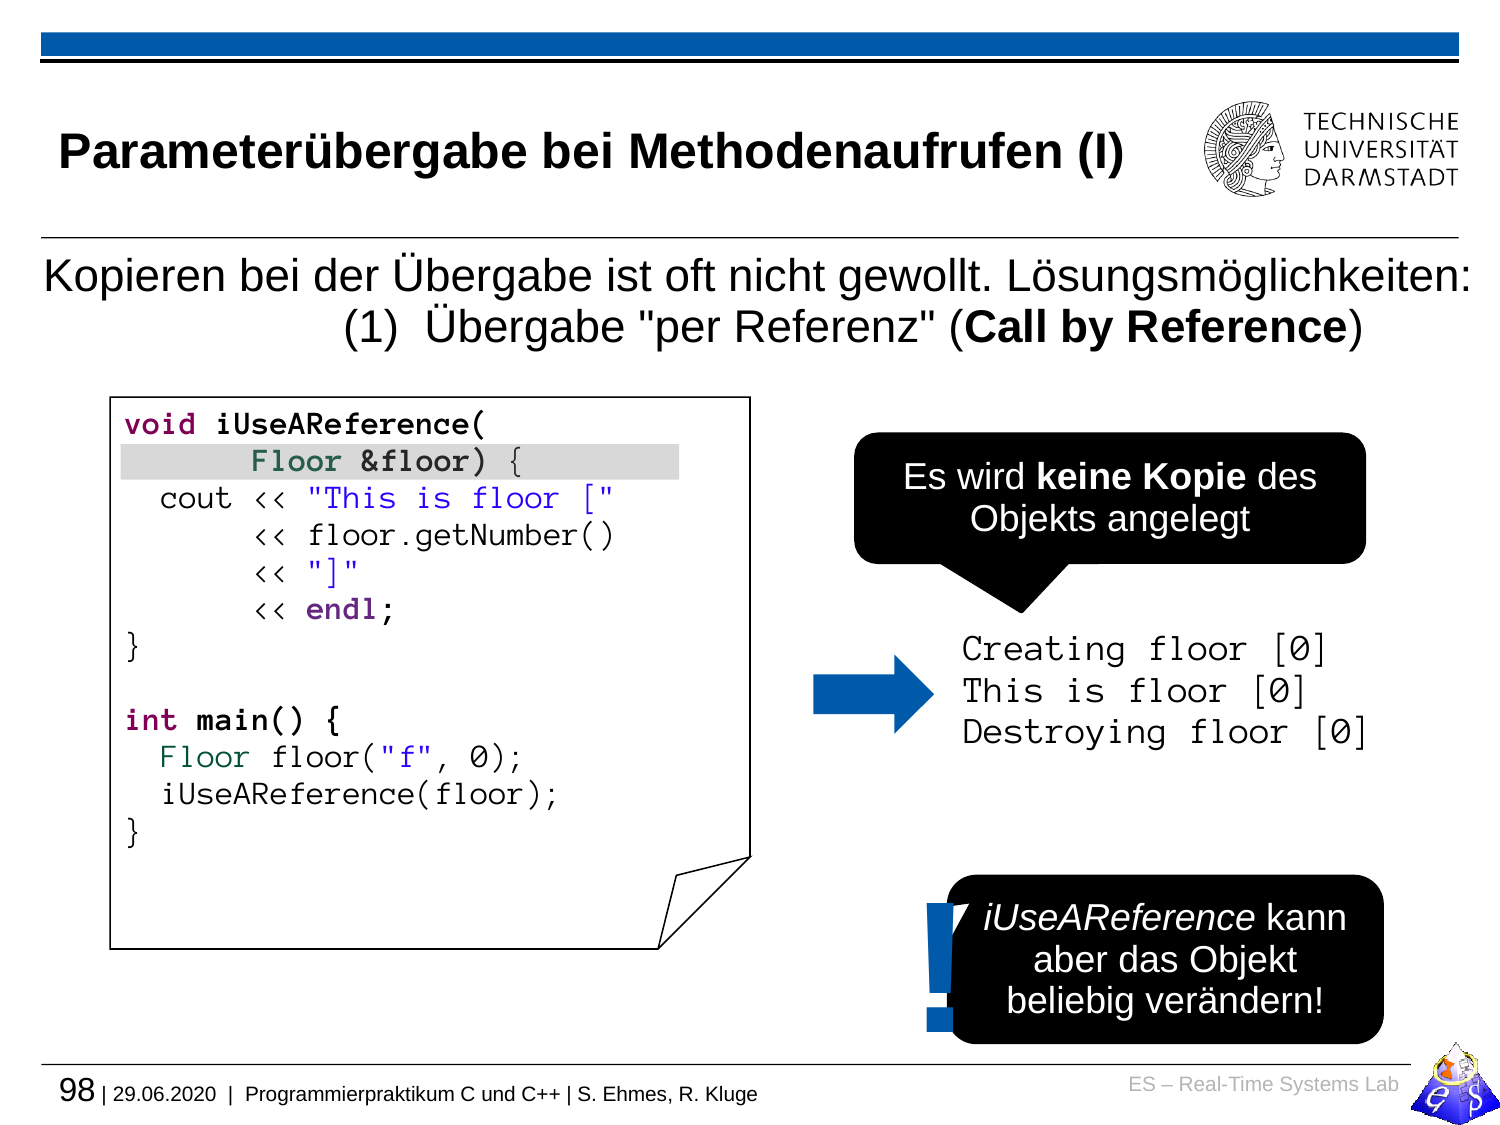

# Parameterübergabe bei Methodenaufrufen (I)
Kopieren bei der Übergabe ist oft nicht gewollt. Lösungsmöglichkeiten:
		(1)  Übergabe "per Referenz" (Call by Reference)
void iUseAReference(
       Floor &floor) {
  cout << "This is floor ["
       << floor.getNumber()
       << "]"
       << endl;
}

int main() {
  Floor floor("f", 0);
  iUseAReference(floor);
}
Es wird keine Kopie des Objekts angelegt

Creating floor [0]
This is floor [0]
Destroying floor [0]

!
iUseAReference kann aber das Objekt beliebig verändern!